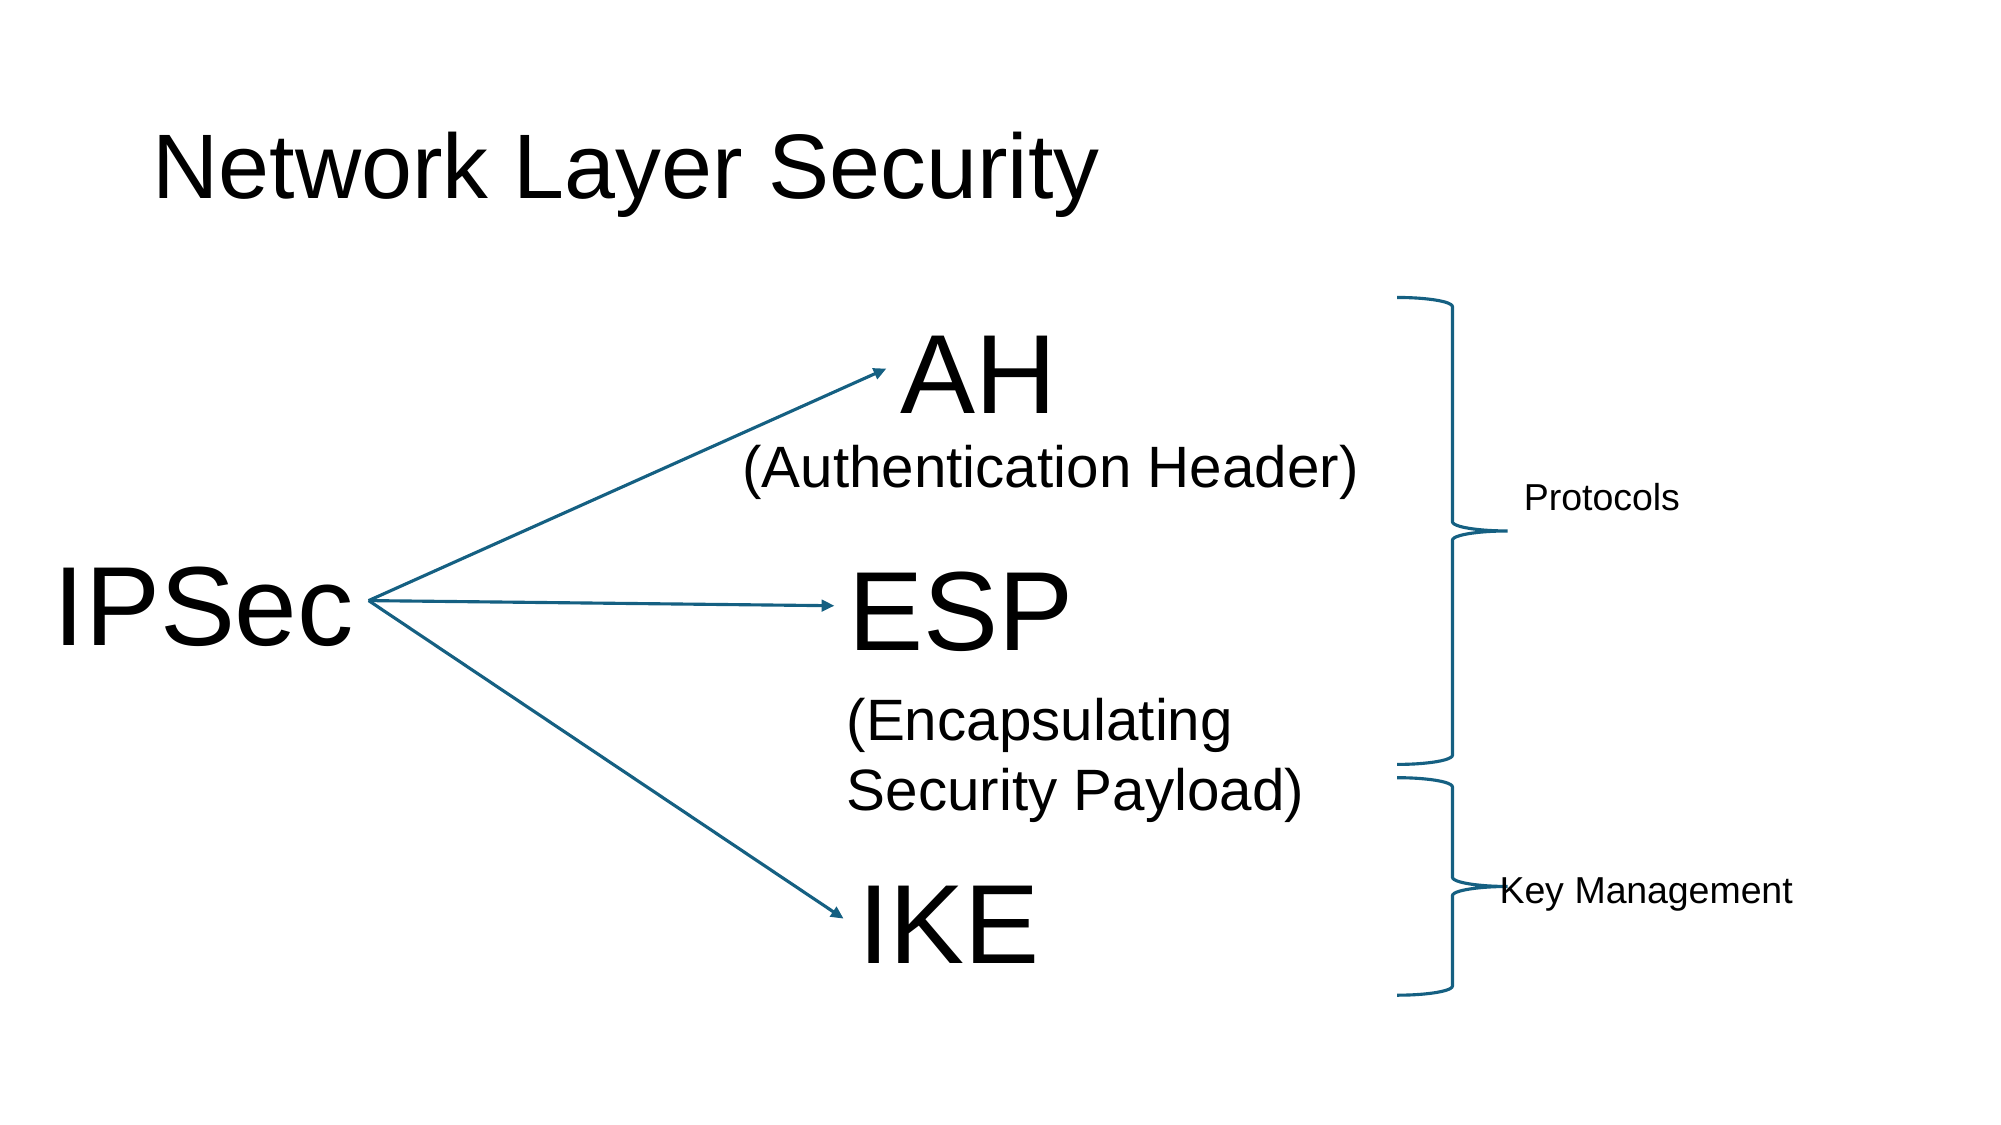

# Network Layer Security
AH

(Authentication Header)
Protocols
IPSec
ESP
(Encapsulating Security Payload)

IKE
Key Management